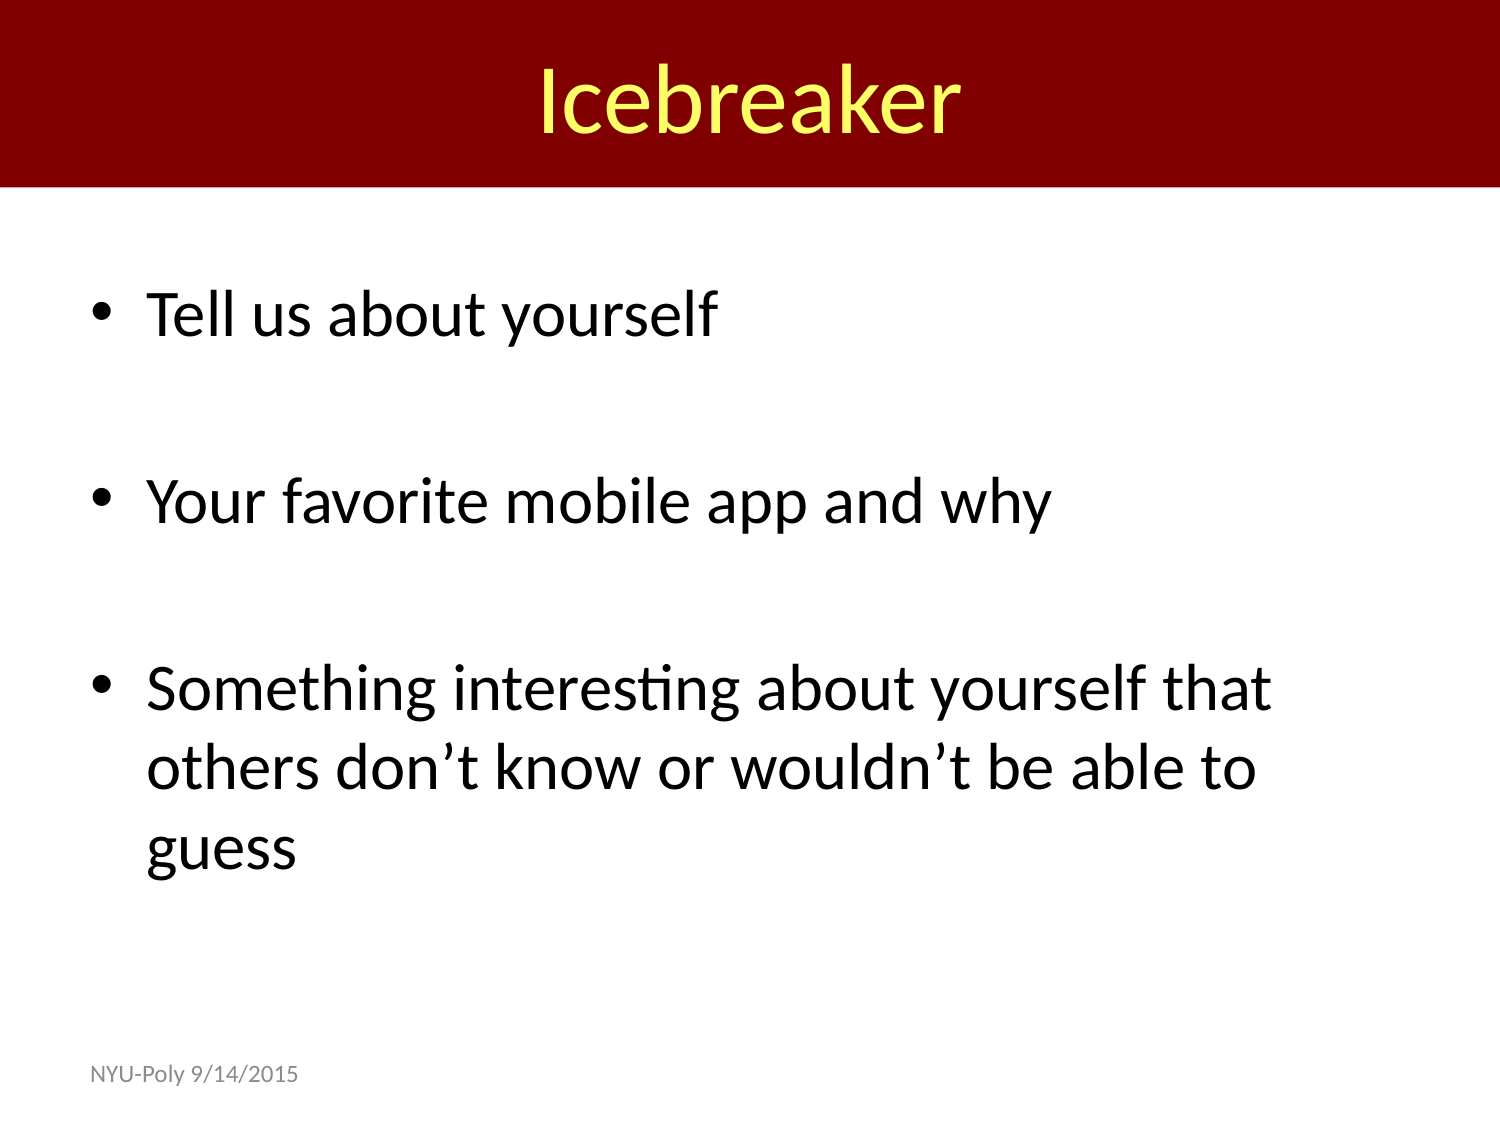

Icebreaker
Tell us about yourself

Your favorite mobile app and why

Something interesting about yourself that others don’t know or wouldn’t be able to guess
NYU-Poly 9/14/2015